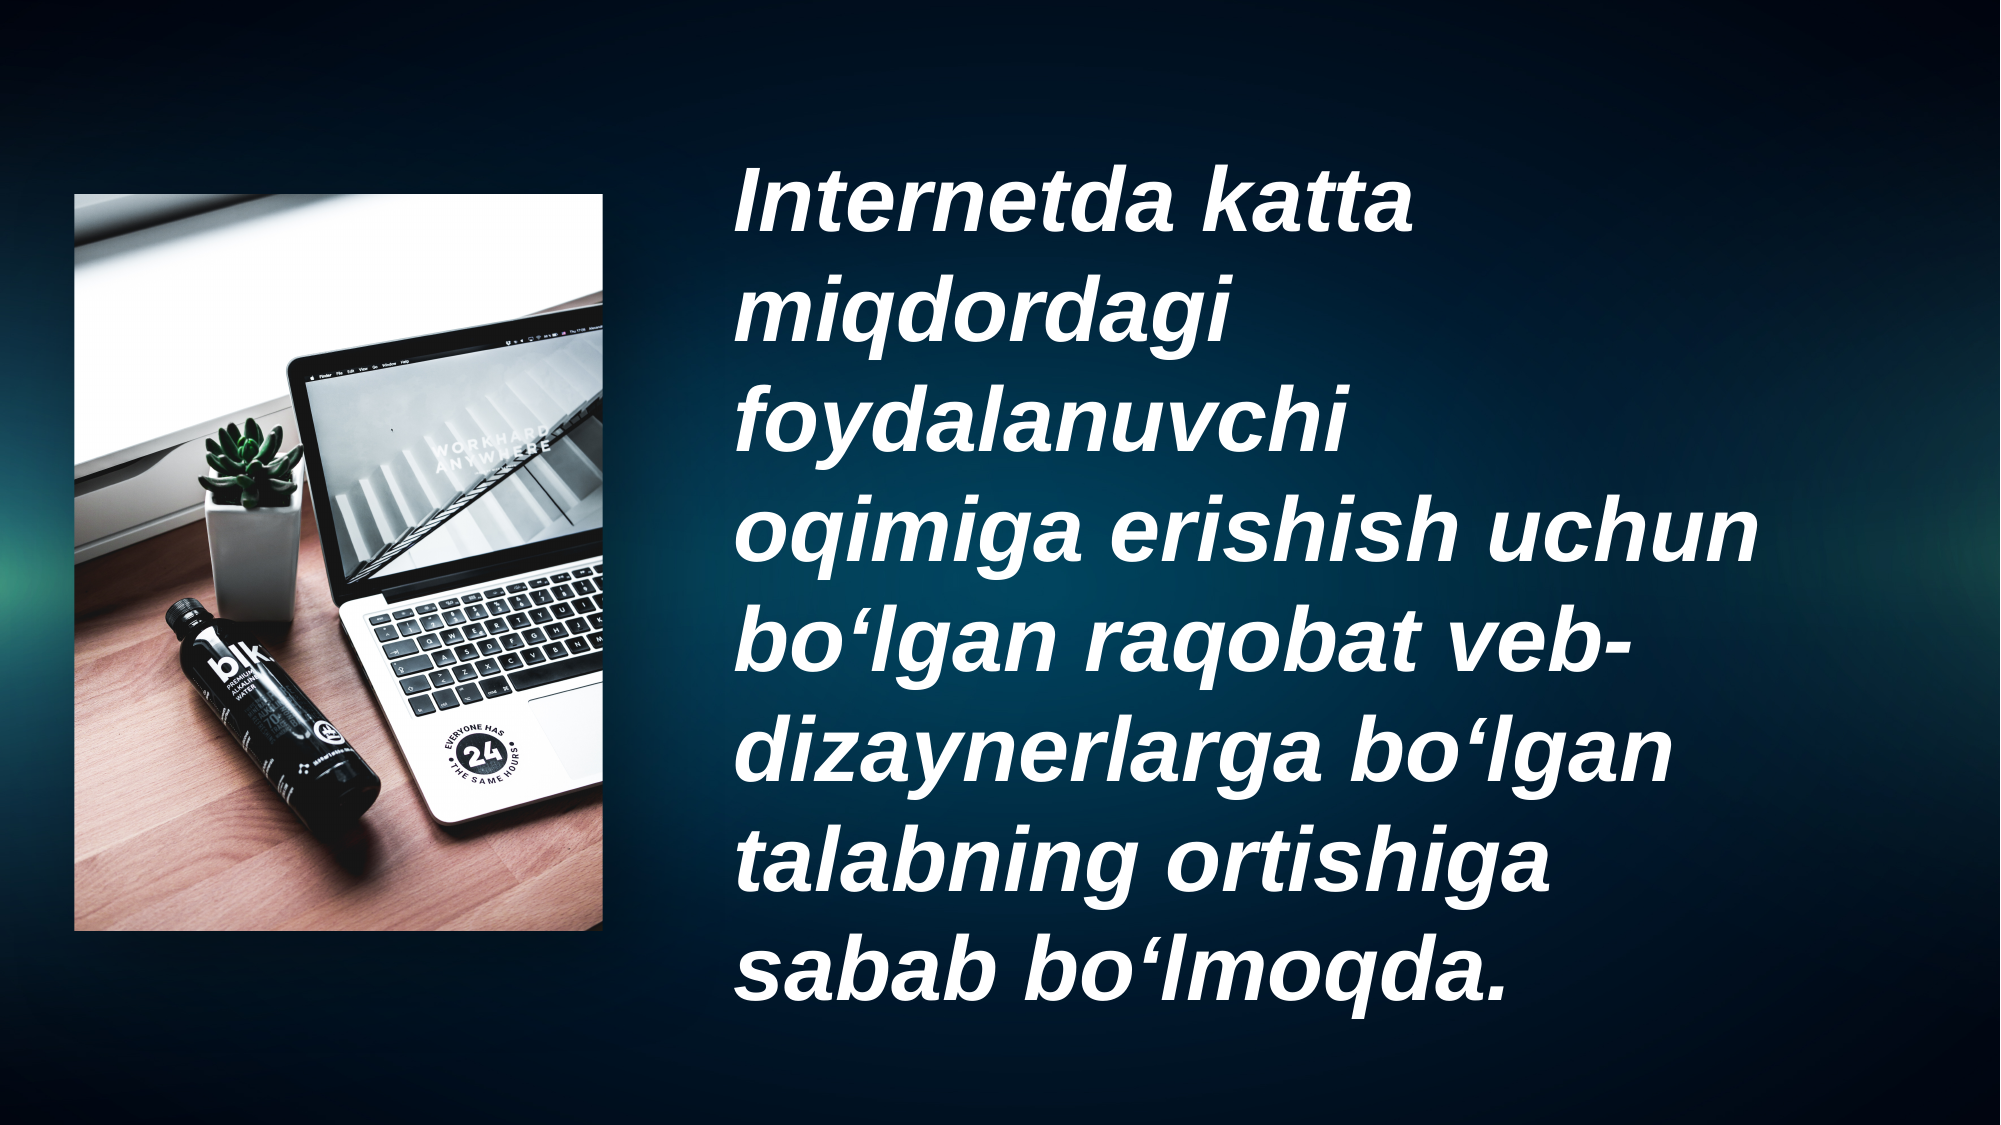

Internetda katta miqdordagi foydalanuvchi
oqimiga erishish uchun boʻlgan raqobat veb-dizaynerlarga boʻlgan talabning ortishiga
sabab boʻlmoqda.